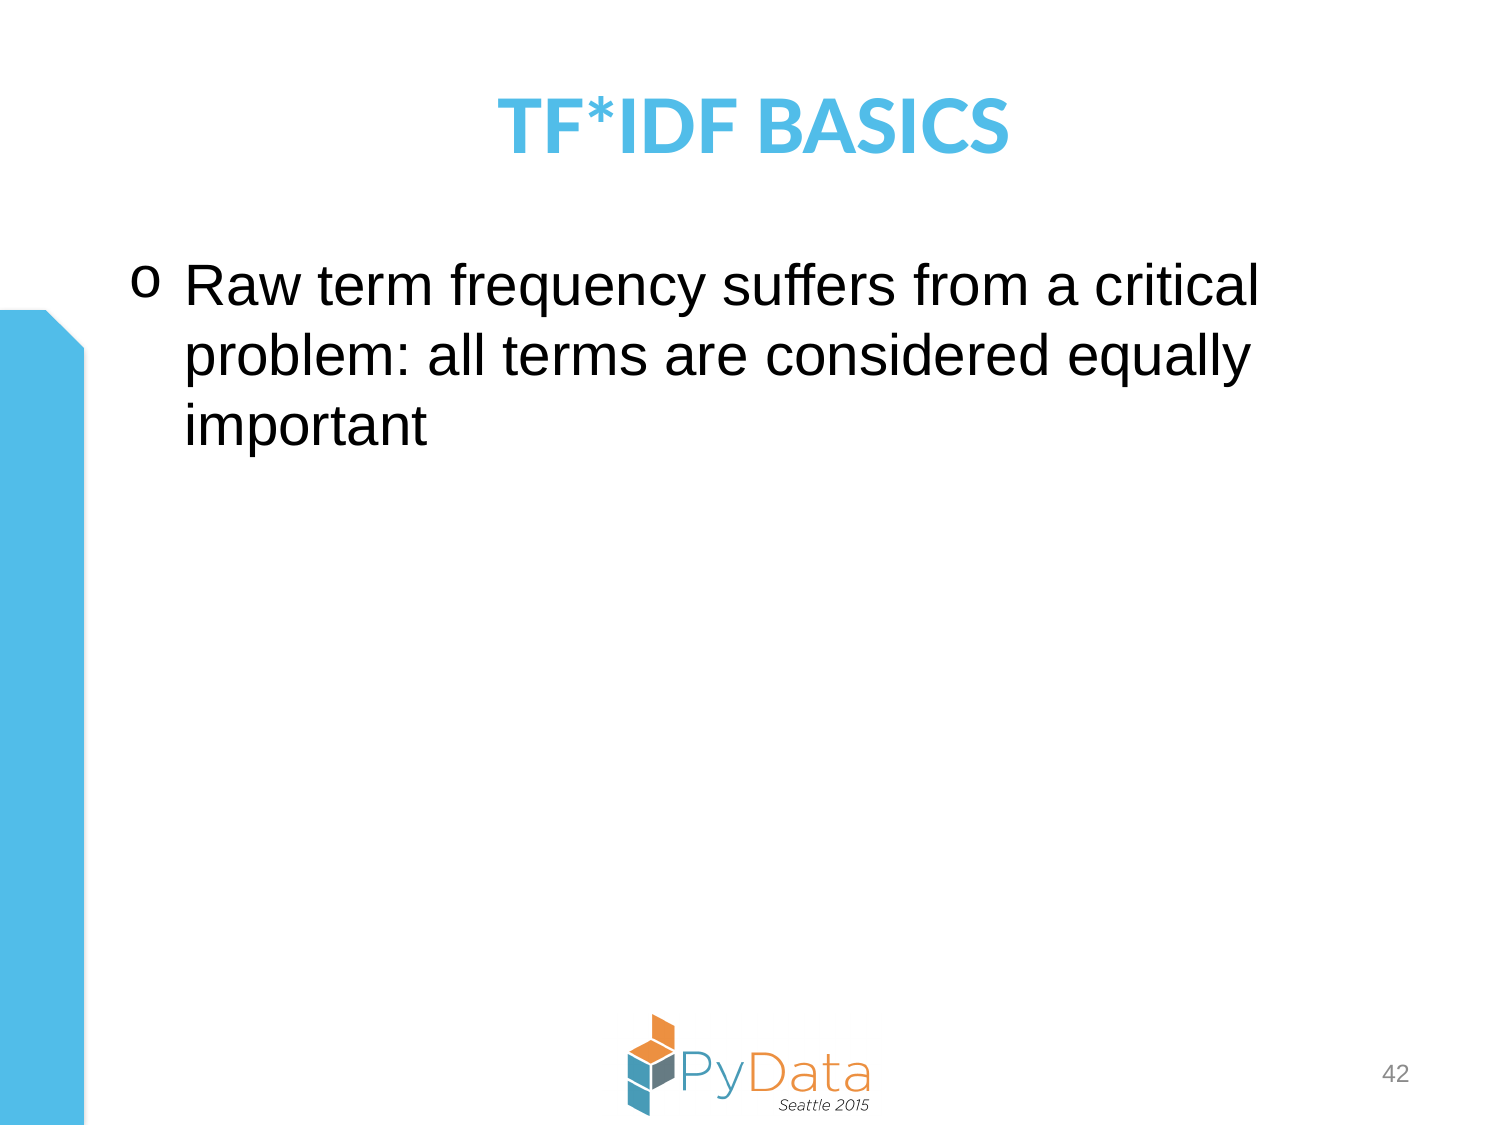

# TF*IDF Basics
Raw term frequency suffers from a critical problem: all terms are considered equally important
42